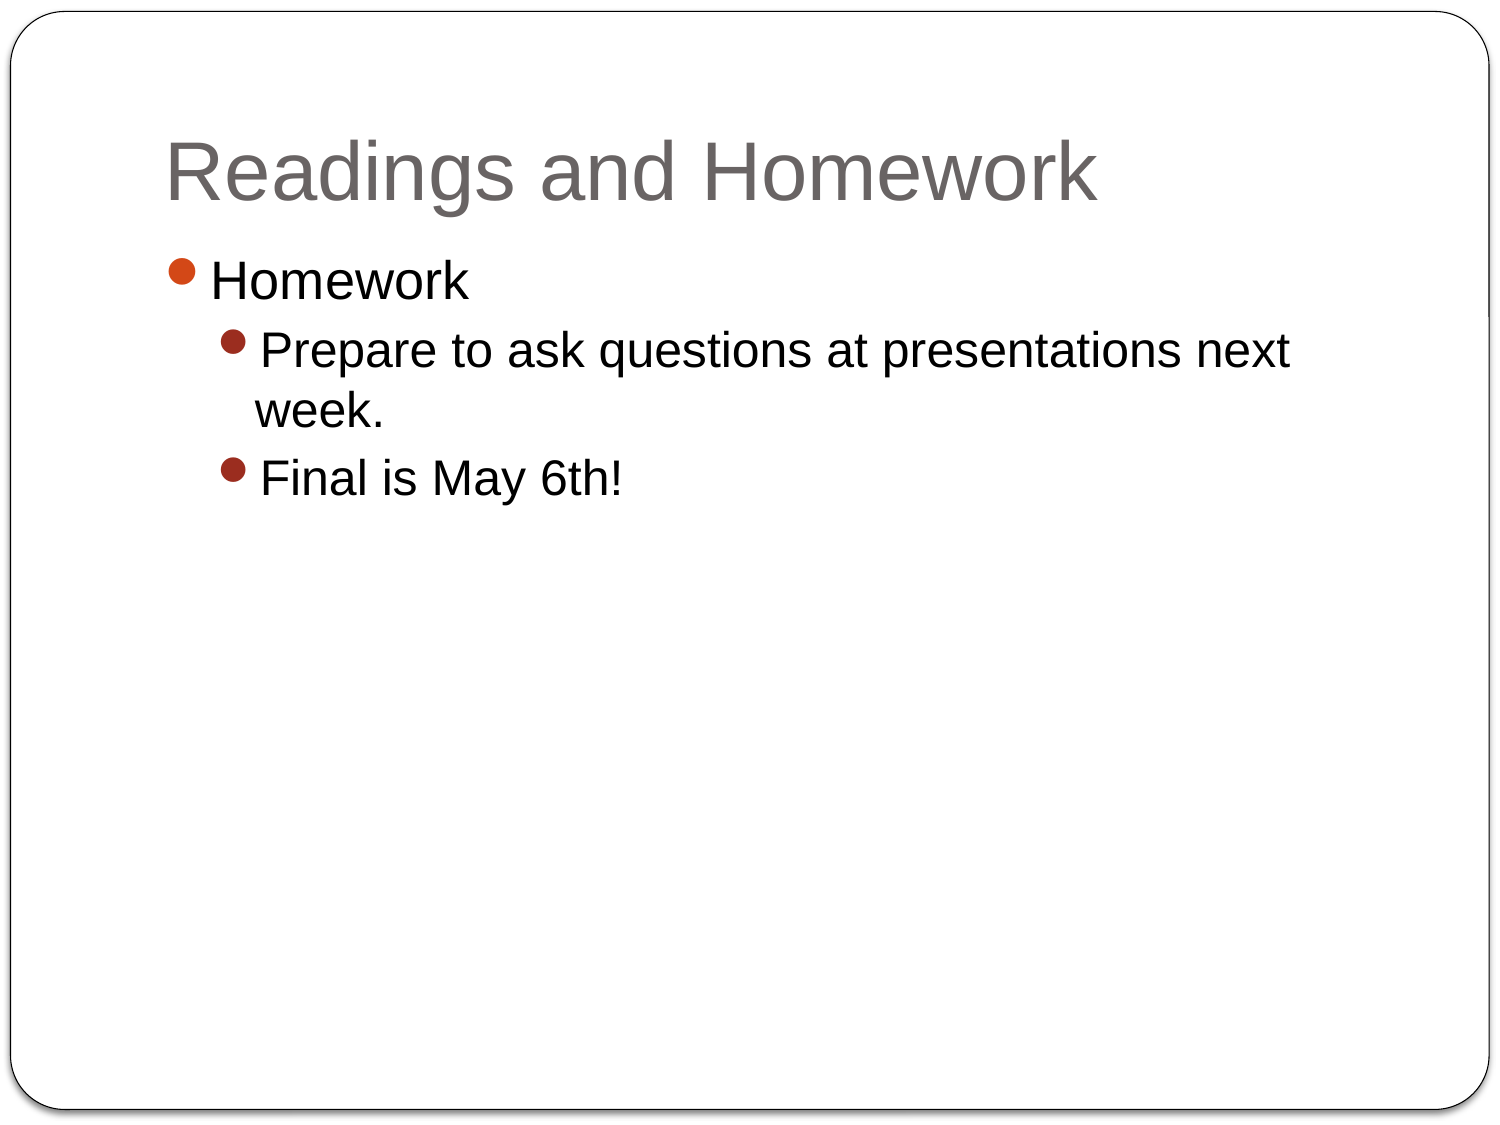

# Readings and Homework
Homework
Prepare to ask questions at presentations next week.
Final is May 6th!